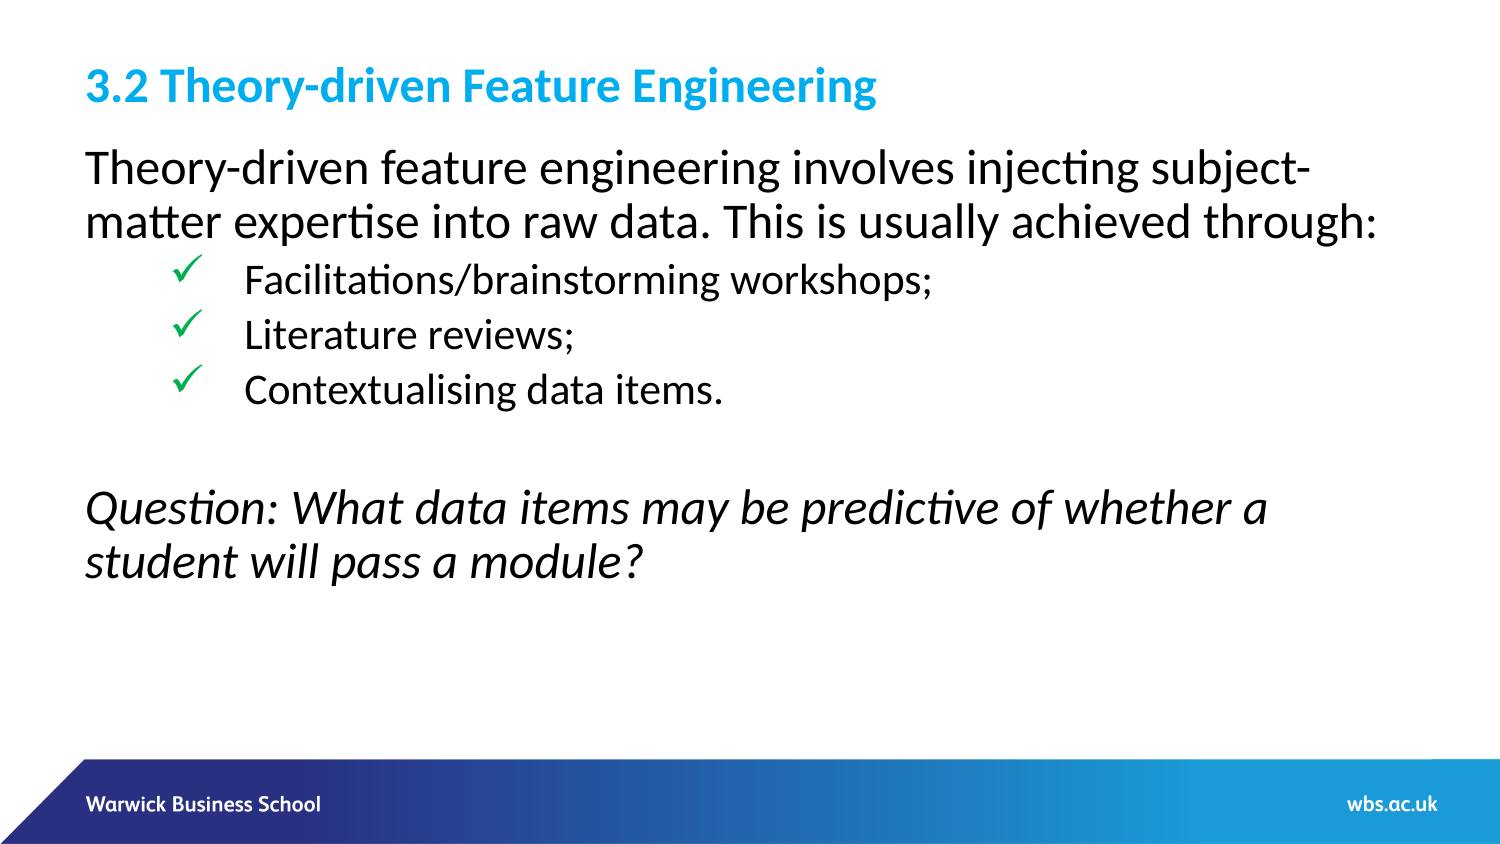

3.2 Theory-driven Feature Engineering
Theory-driven feature engineering involves injecting subject-matter expertise into raw data. This is usually achieved through:
Facilitations/brainstorming workshops;
Literature reviews;
Contextualising data items.

Question: What data items may be predictive of whether a student will pass a module?